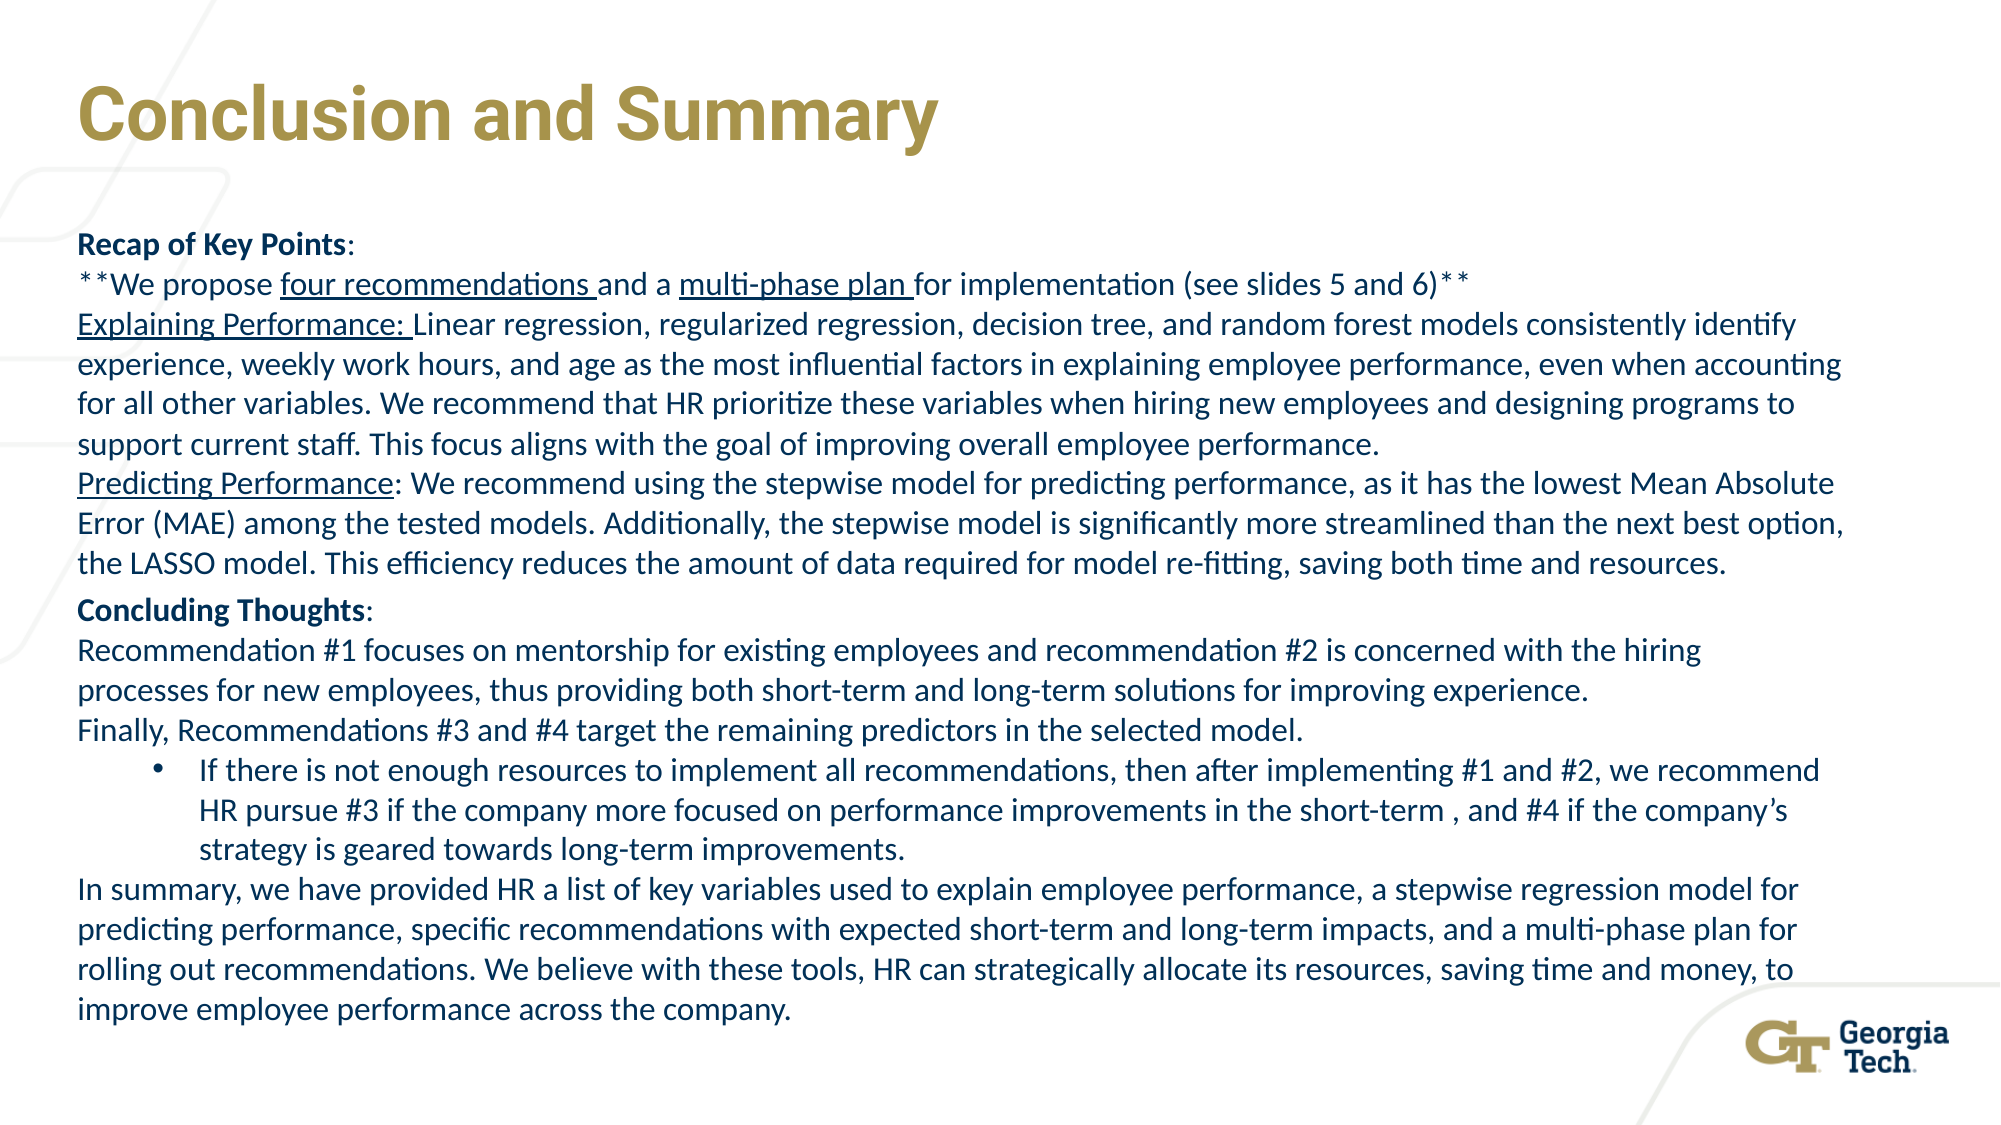

# Conclusion and Summary
Recap of Key Points:
**We propose four recommendations and a multi-phase plan for implementation (see slides 5 and 6)**
Explaining Performance: Linear regression, regularized regression, decision tree, and random forest models consistently identify experience, weekly work hours, and age as the most influential factors in explaining employee performance, even when accounting for all other variables. We recommend that HR prioritize these variables when hiring new employees and designing programs to support current staff. This focus aligns with the goal of improving overall employee performance.
Predicting Performance: We recommend using the stepwise model for predicting performance, as it has the lowest Mean Absolute Error (MAE) among the tested models. Additionally, the stepwise model is significantly more streamlined than the next best option, the LASSO model. This efficiency reduces the amount of data required for model re-fitting, saving both time and resources.
Concluding Thoughts:
Recommendation #1 focuses on mentorship for existing employees and recommendation #2 is concerned with the hiring processes for new employees, thus providing both short-term and long-term solutions for improving experience.
Finally, Recommendations #3 and #4 target the remaining predictors in the selected model.
If there is not enough resources to implement all recommendations, then after implementing #1 and #2, we recommend HR pursue #3 if the company more focused on performance improvements in the short-term , and #4 if the company’s strategy is geared towards long-term improvements.
In summary, we have provided HR a list of key variables used to explain employee performance, a stepwise regression model for predicting performance, specific recommendations with expected short-term and long-term impacts, and a multi-phase plan for rolling out recommendations. We believe with these tools, HR can strategically allocate its resources, saving time and money, to improve employee performance across the company.